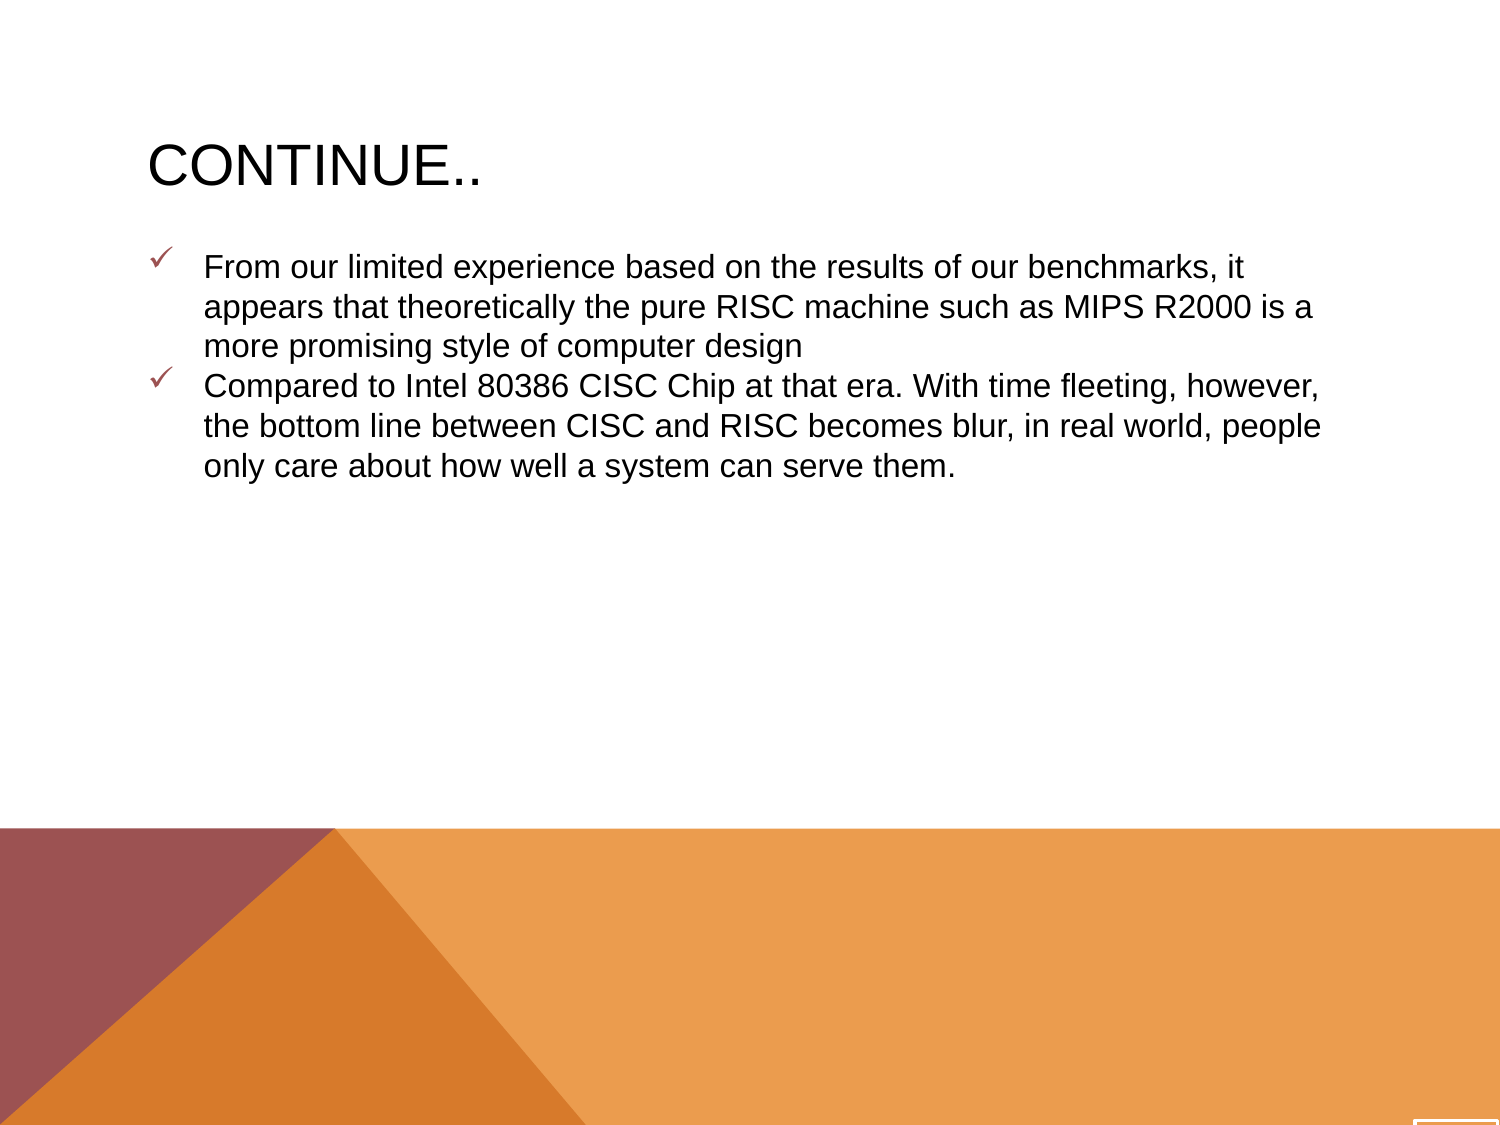

# Continue..
From our limited experience based on the results of our benchmarks, it appears that theoretically the pure RISC machine such as MIPS R2000 is a more promising style of computer design
Compared to Intel 80386 CISC Chip at that era. With time fleeting, however, the bottom line between CISC and RISC becomes blur, in real world, people only care about how well a system can serve them.
November 28, 2013
50